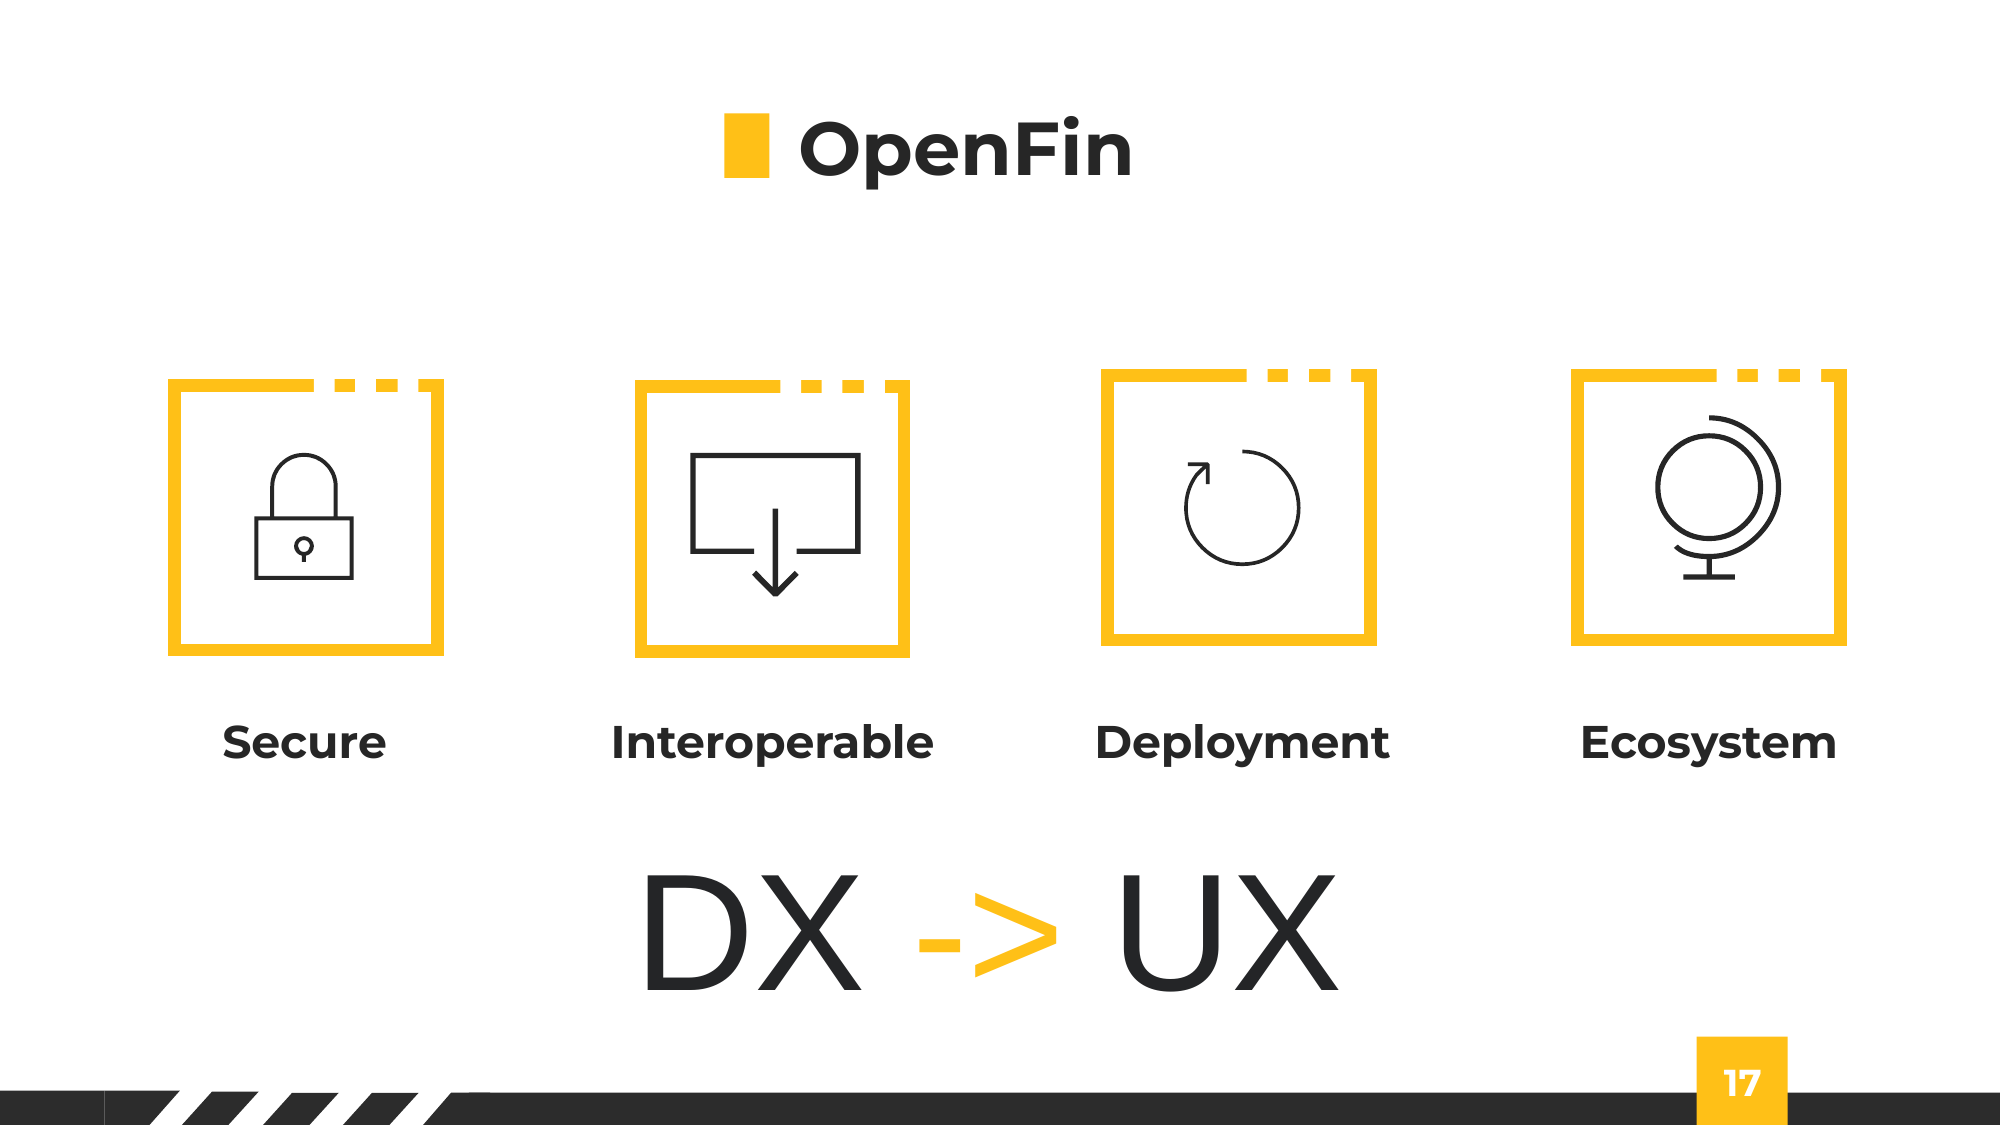

OpenFin

Secure
Interoperable
Deployment
Ecosystem
DX -> UX